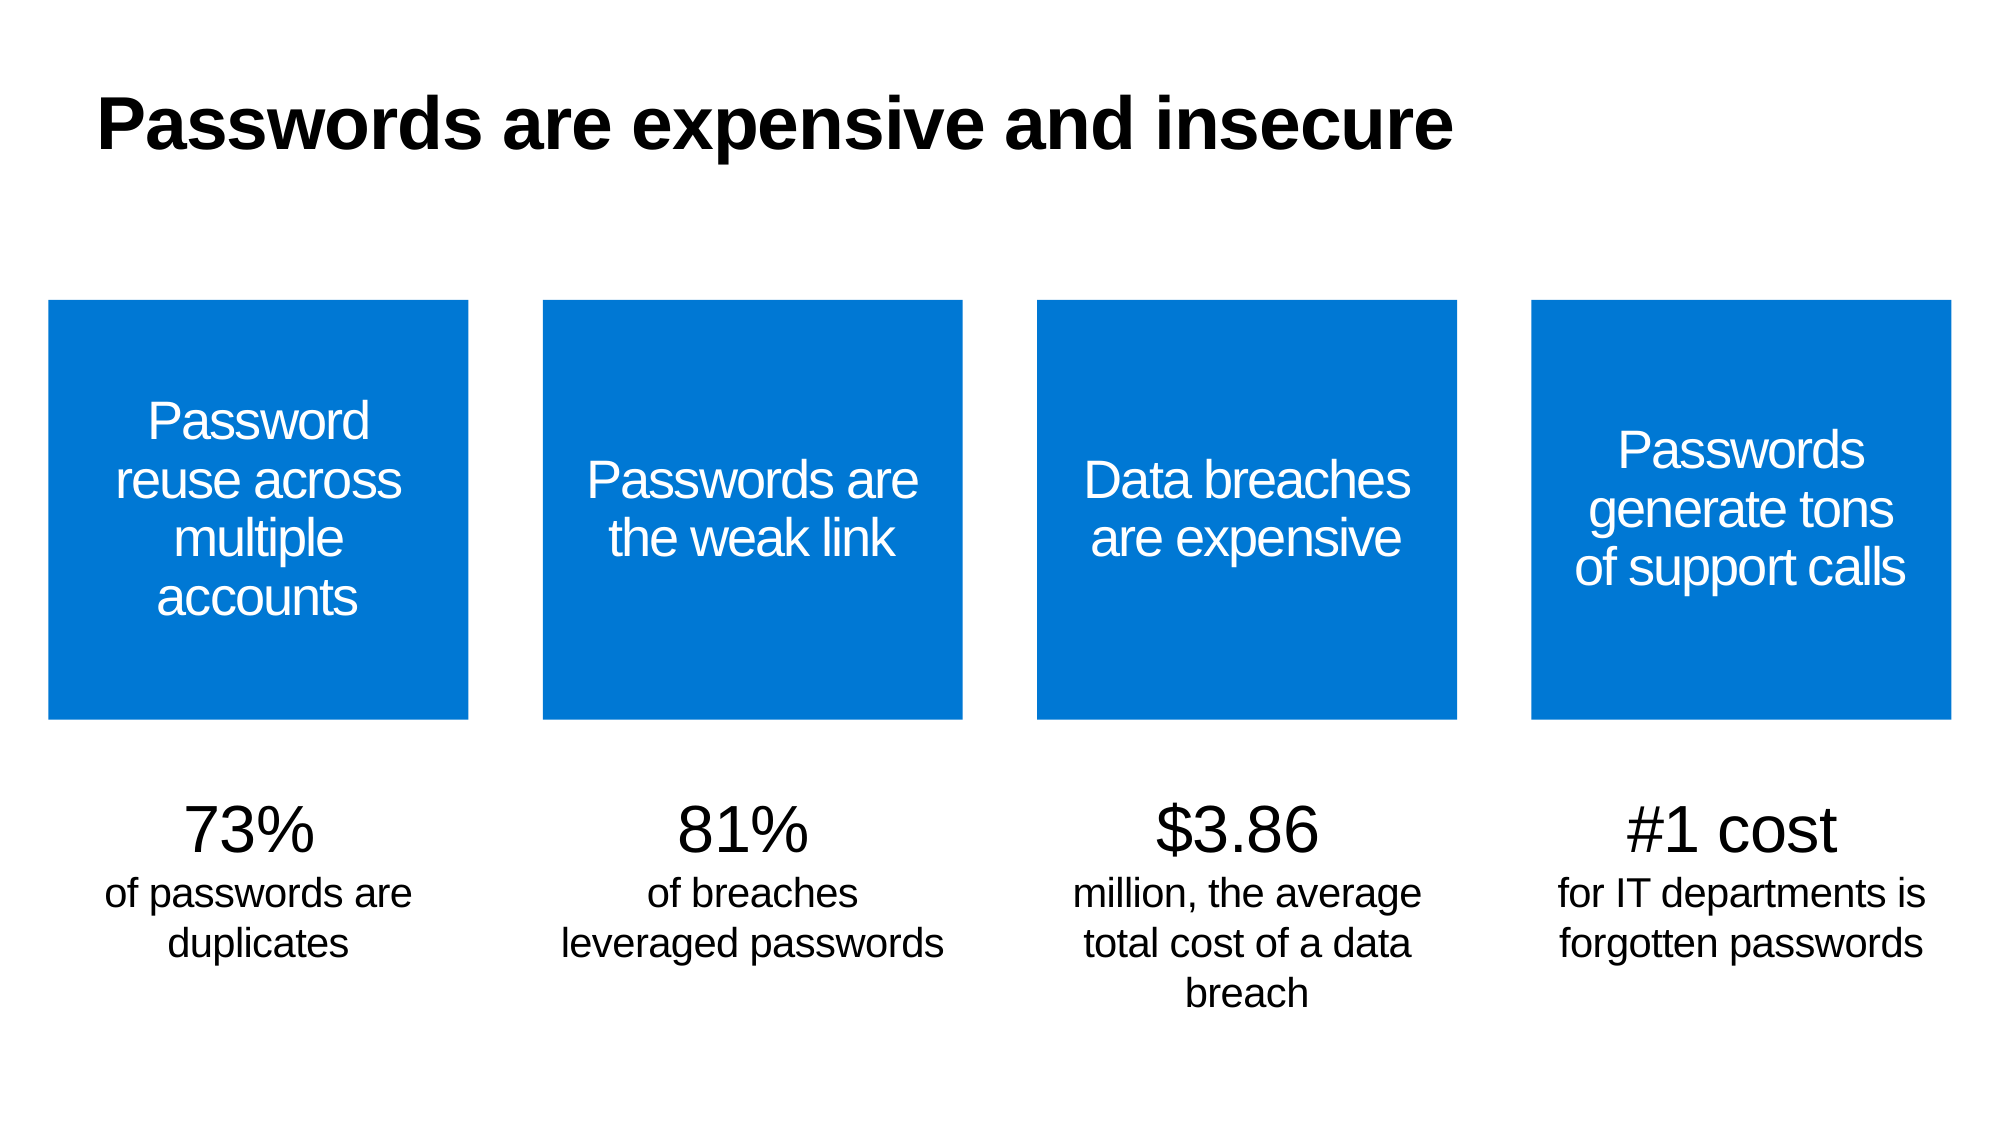

# Passwords are expensive and insecure

Password reuse across multiple accounts

Passwords are the weak link

Data breaches are expensive

Passwords generate tons of support calls
81%
of breaches
leveraged passwords
$3.86
million, the average total cost of a data breach
#1 cost
for IT departments is forgotten passwords
73%
of passwords are duplicates